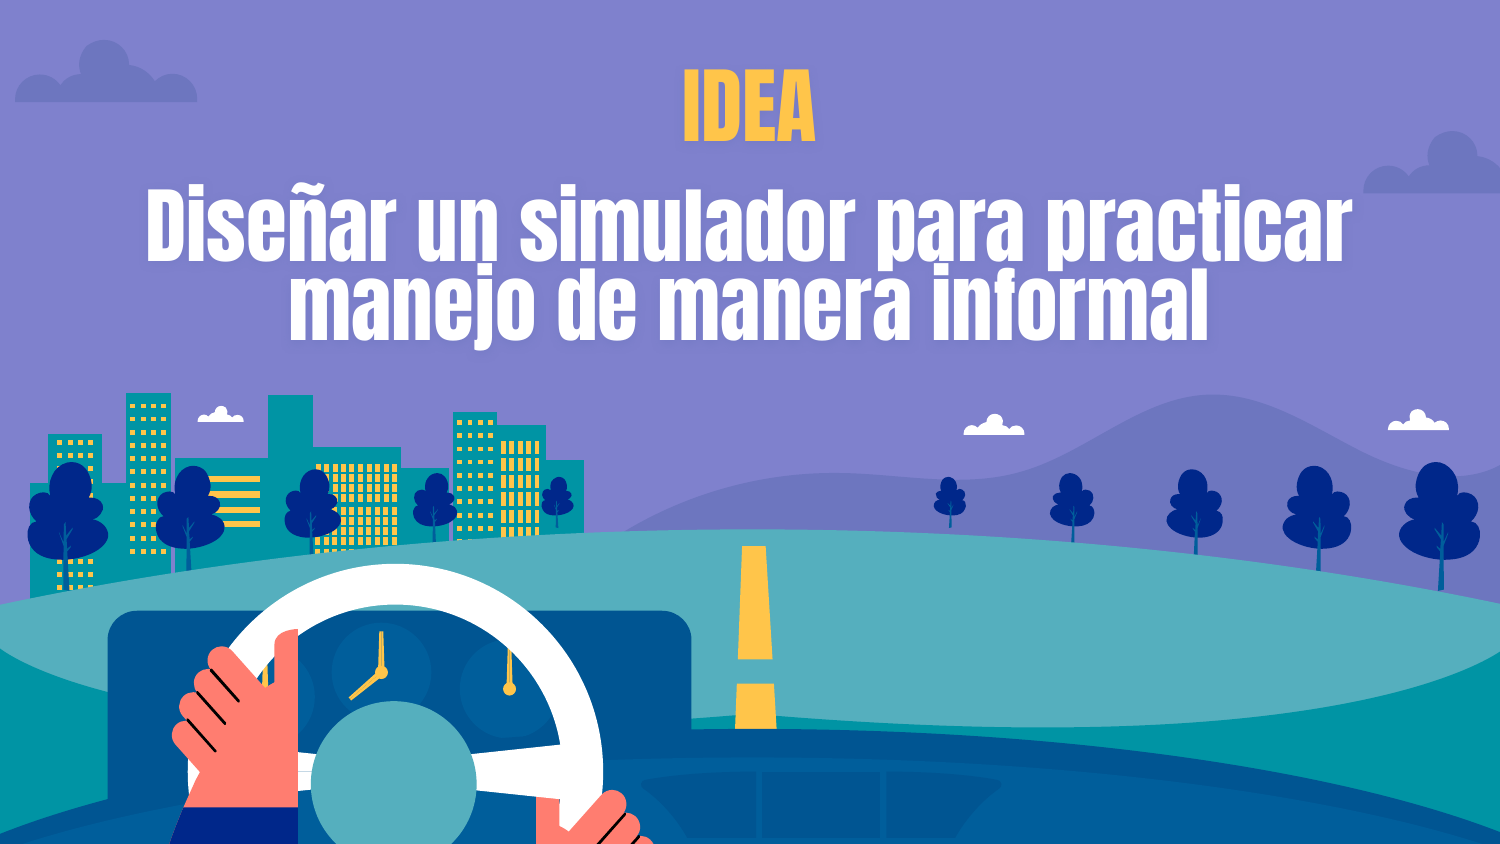

# IDEA

Diseñar un simulador para practicar manejo de manera informal